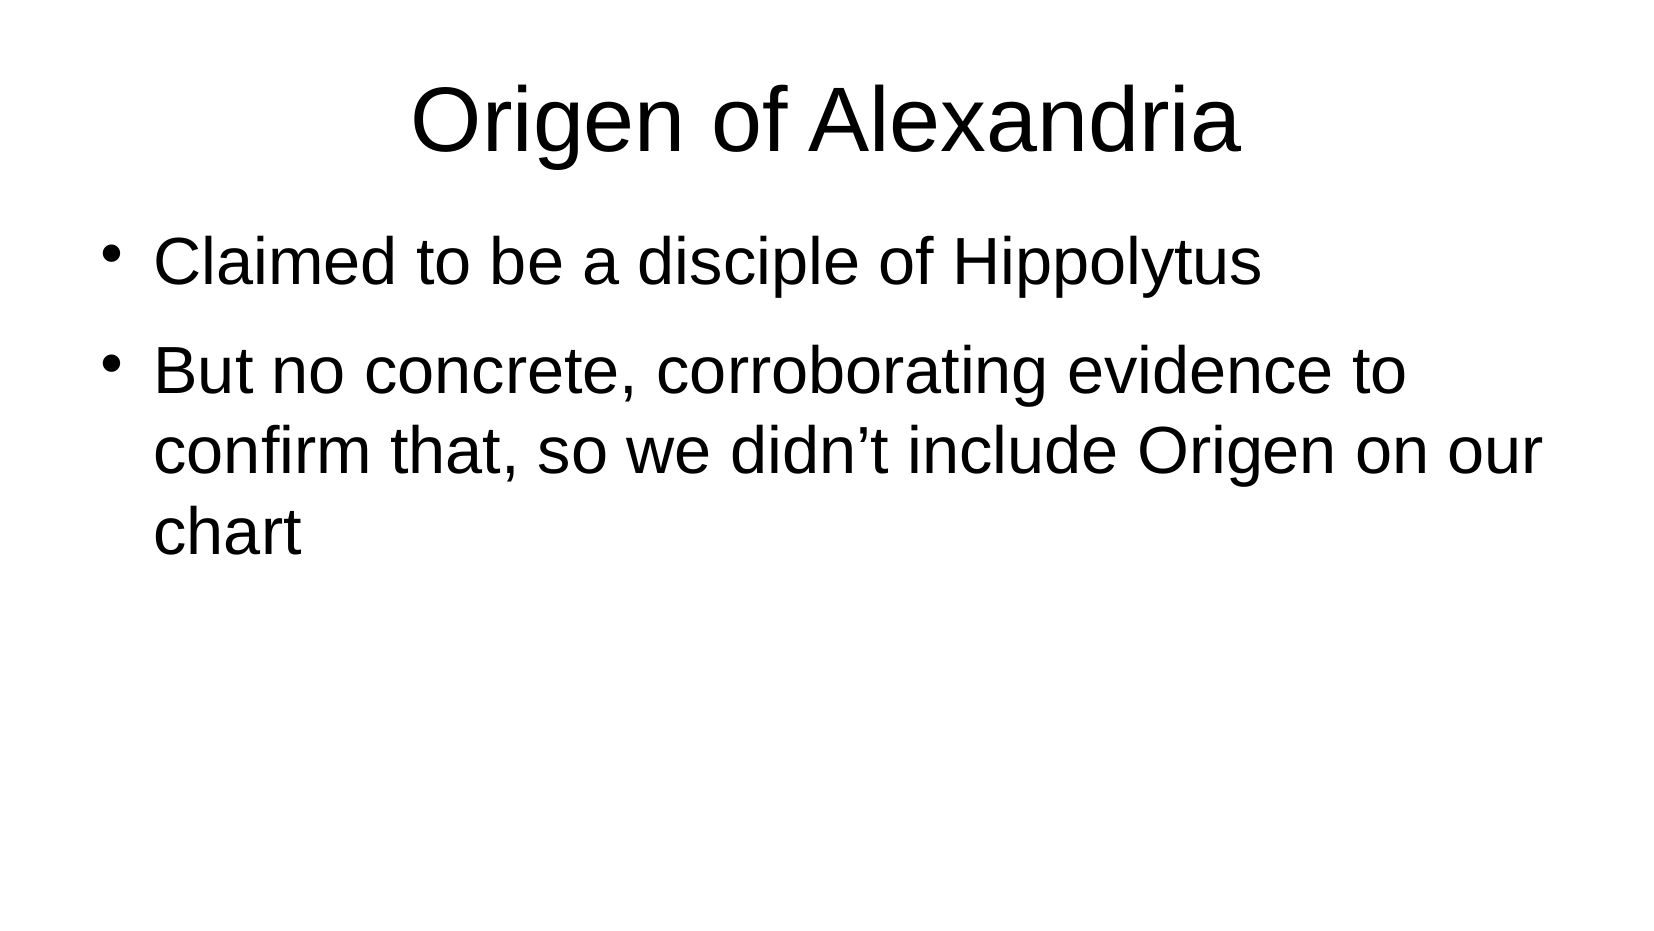

# Origen of Alexandria
Claimed to be a disciple of Hippolytus
But no concrete, corroborating evidence to confirm that, so we didn’t include Origen on our chart